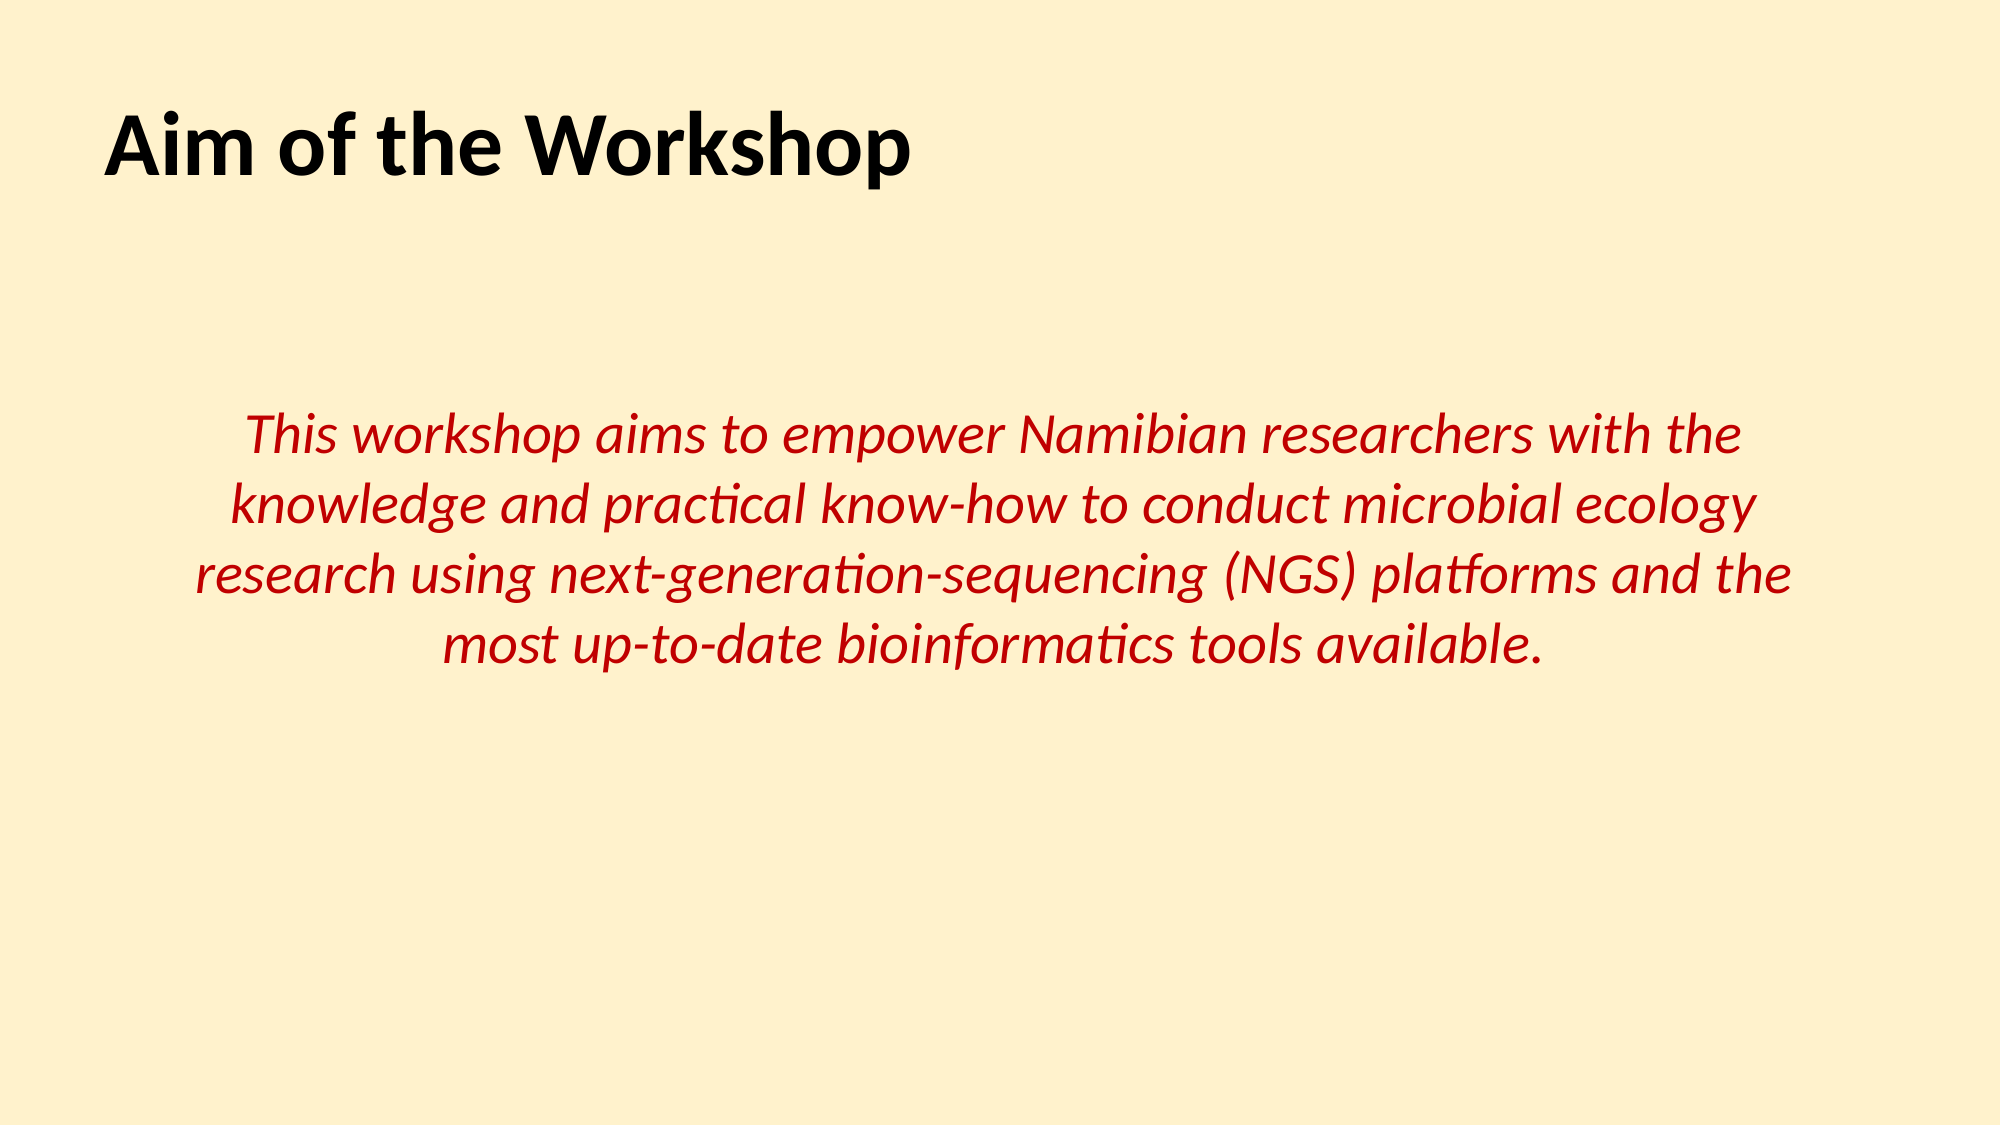

# Aim of the Workshop
This workshop aims to empower Namibian researchers with the
knowledge and practical know-how to conduct microbial ecology
research using next-generation-sequencing (NGS) platforms and the
most up-to-date bioinformatics tools available.